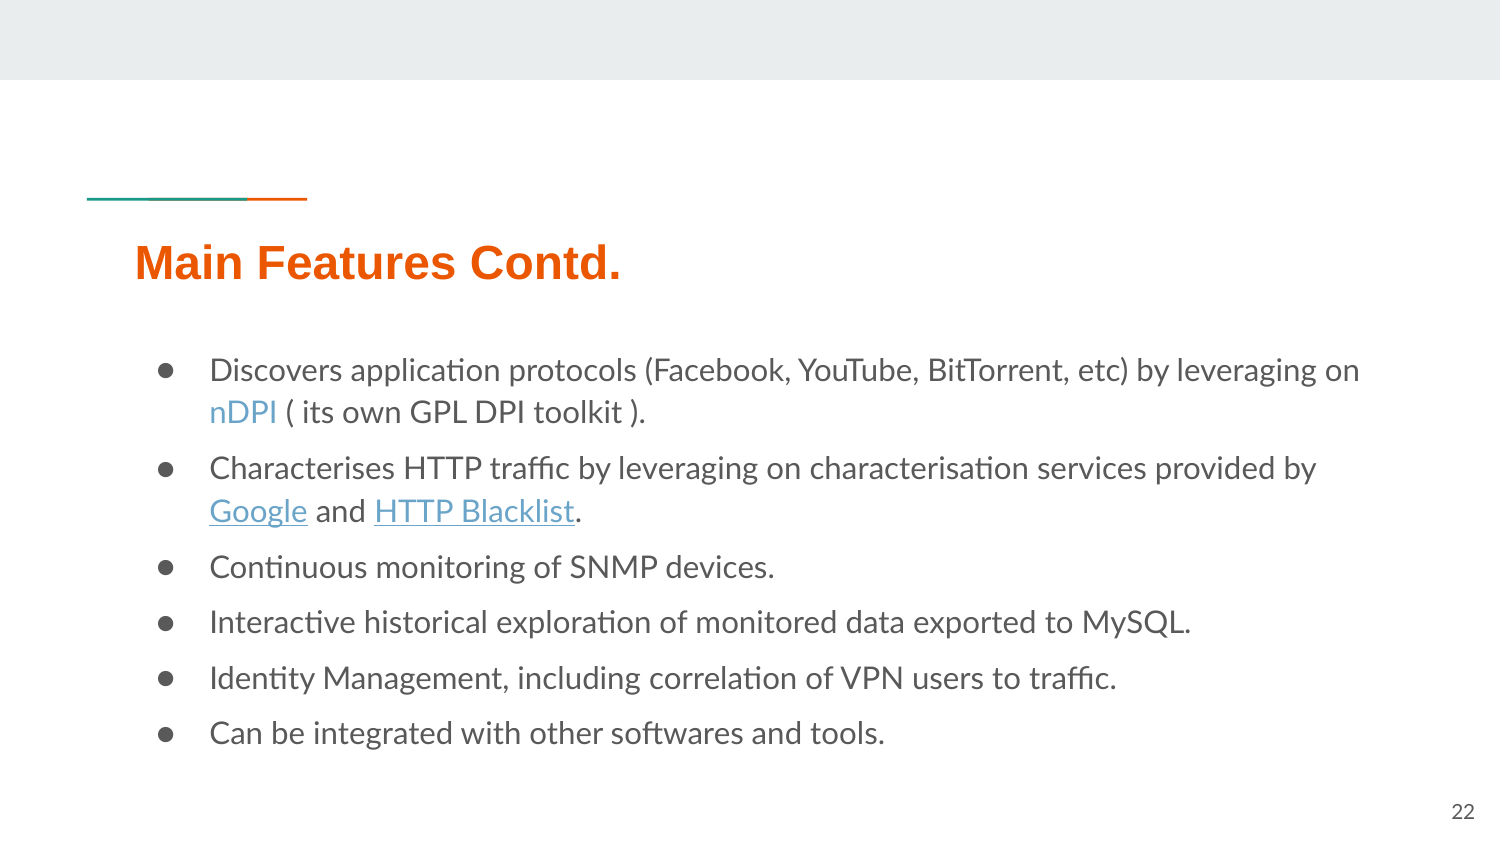

# Main Features Contd.
Discovers application protocols (Facebook, YouTube, BitTorrent, etc) by leveraging on nDPI ( its own GPL DPI toolkit ).
Characterises HTTP traffic by leveraging on characterisation services provided by Google and HTTP Blacklist.
Continuous monitoring of SNMP devices.
Interactive historical exploration of monitored data exported to MySQL.
Identity Management, including correlation of VPN users to traffic.
Can be integrated with other softwares and tools.
22